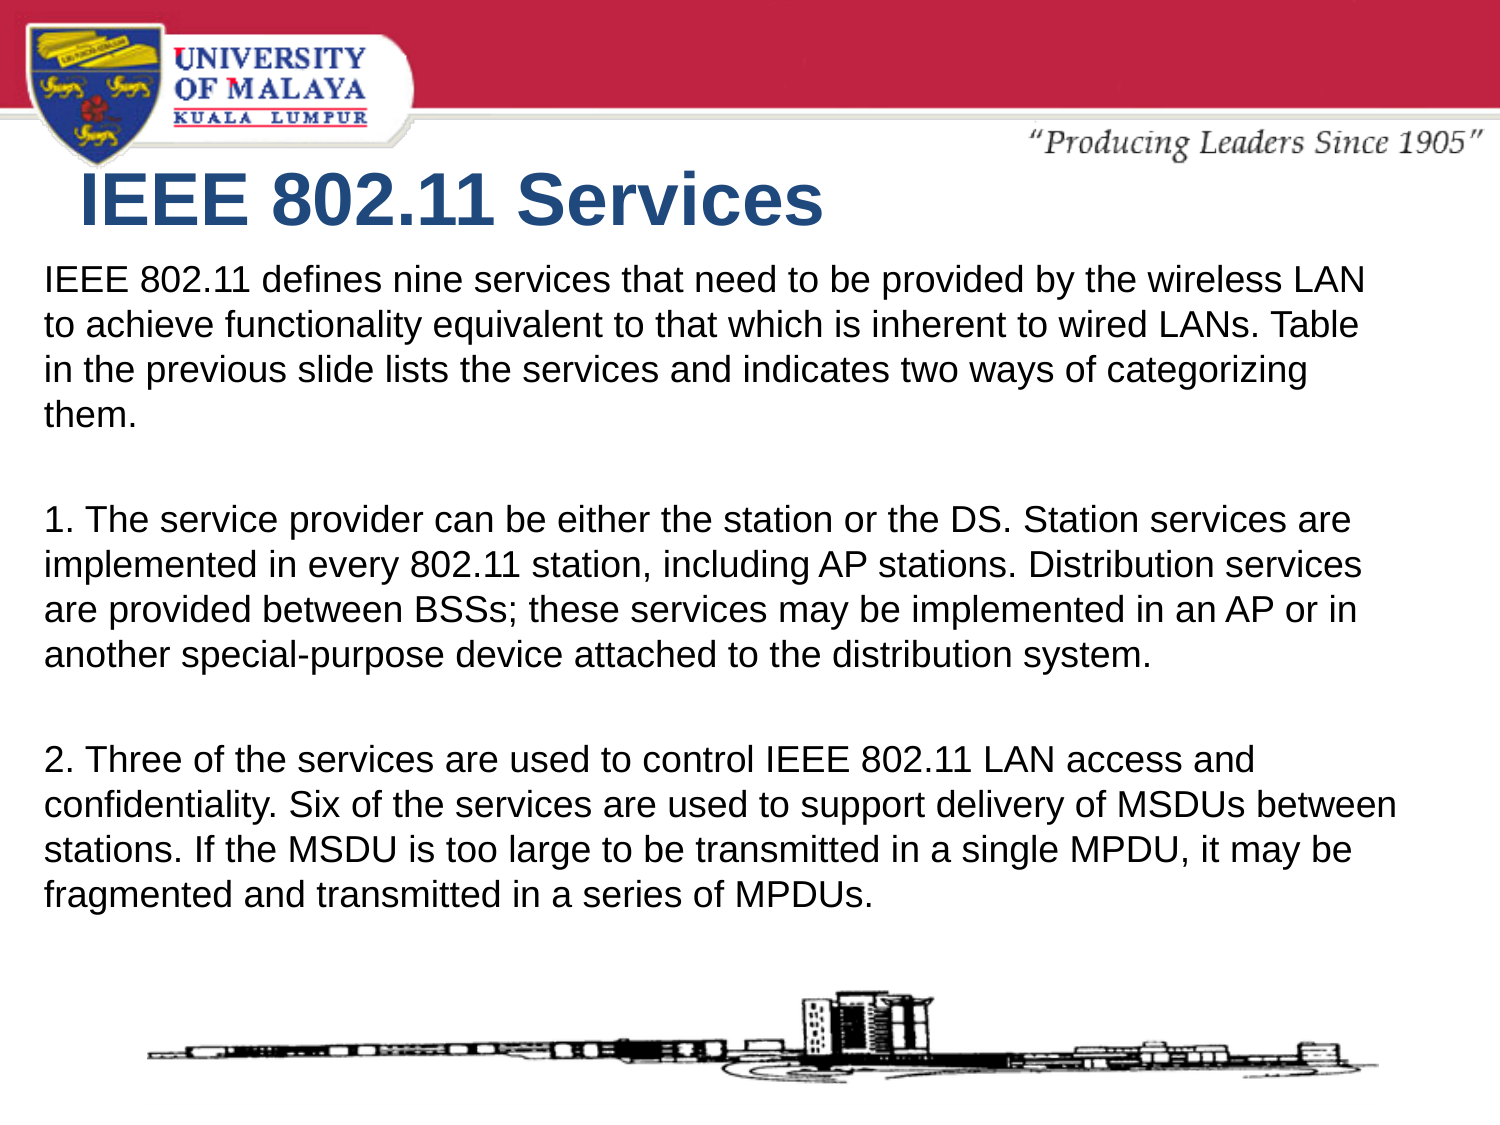

# IEEE 802.11 Services
IEEE 802.11 defines nine services that need to be provided by the wireless LAN to achieve functionality equivalent to that which is inherent to wired LANs. Table in the previous slide lists the services and indicates two ways of categorizing them.

1. The service provider can be either the station or the DS. Station services are implemented in every 802.11 station, including AP stations. Distribution services are provided between BSSs; these services may be implemented in an AP or in another special-purpose device attached to the distribution system.

2. Three of the services are used to control IEEE 802.11 LAN access and confidentiality. Six of the services are used to support delivery of MSDUs between stations. If the MSDU is too large to be transmitted in a single MPDU, it may be fragmented and transmitted in a series of MPDUs.